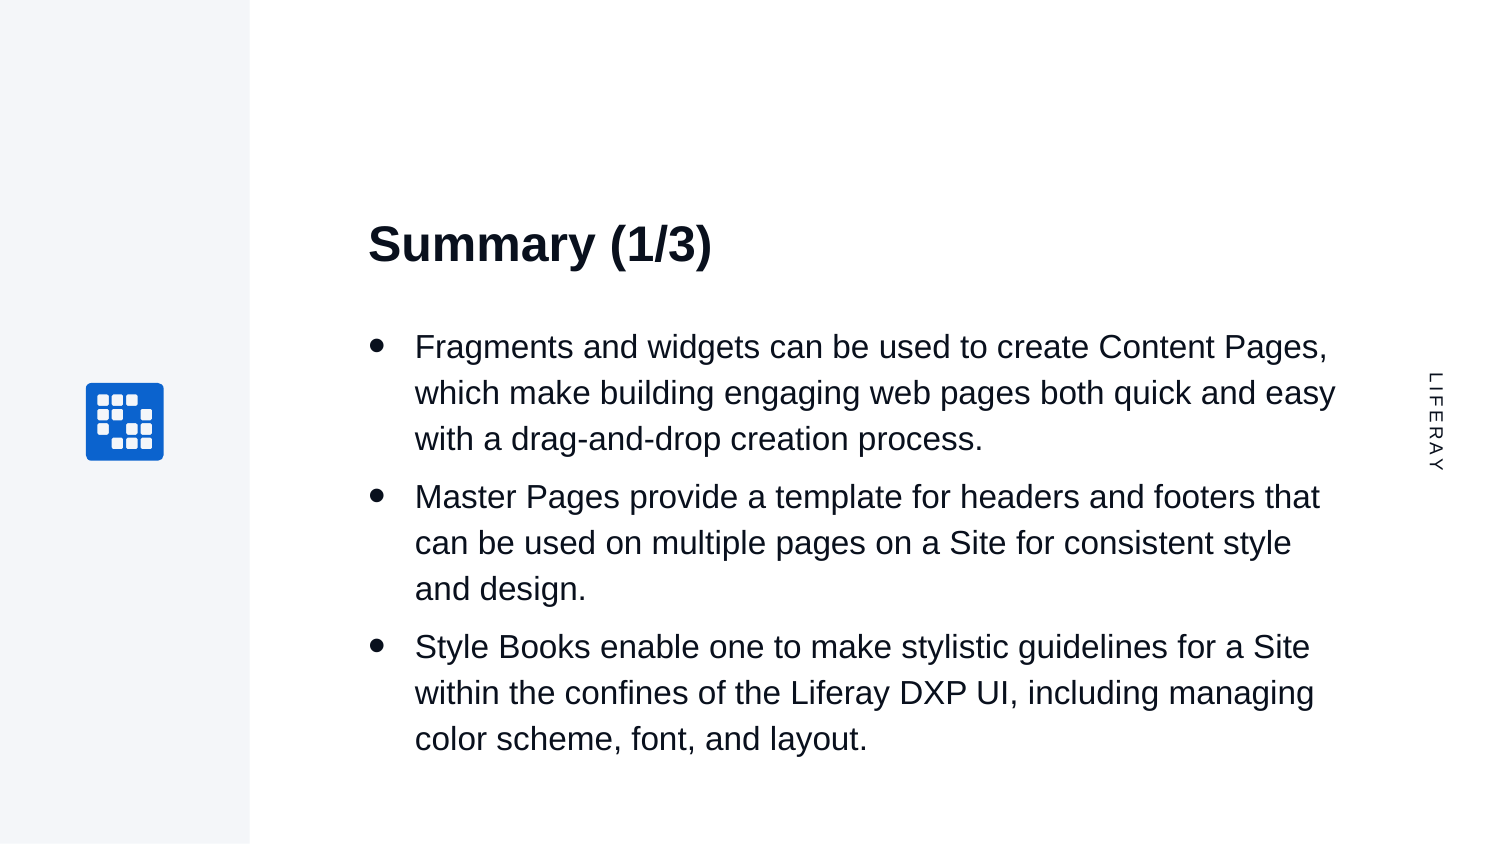

# Summary (1/3)
Fragments and widgets can be used to create Content Pages, which make building engaging web pages both quick and easy with a drag-and-drop creation process.
Master Pages provide a template for headers and footers that can be used on multiple pages on a Site for consistent style and design.
Style Books enable one to make stylistic guidelines for a Site within the confines of the Liferay DXP UI, including managing color scheme, font, and layout.